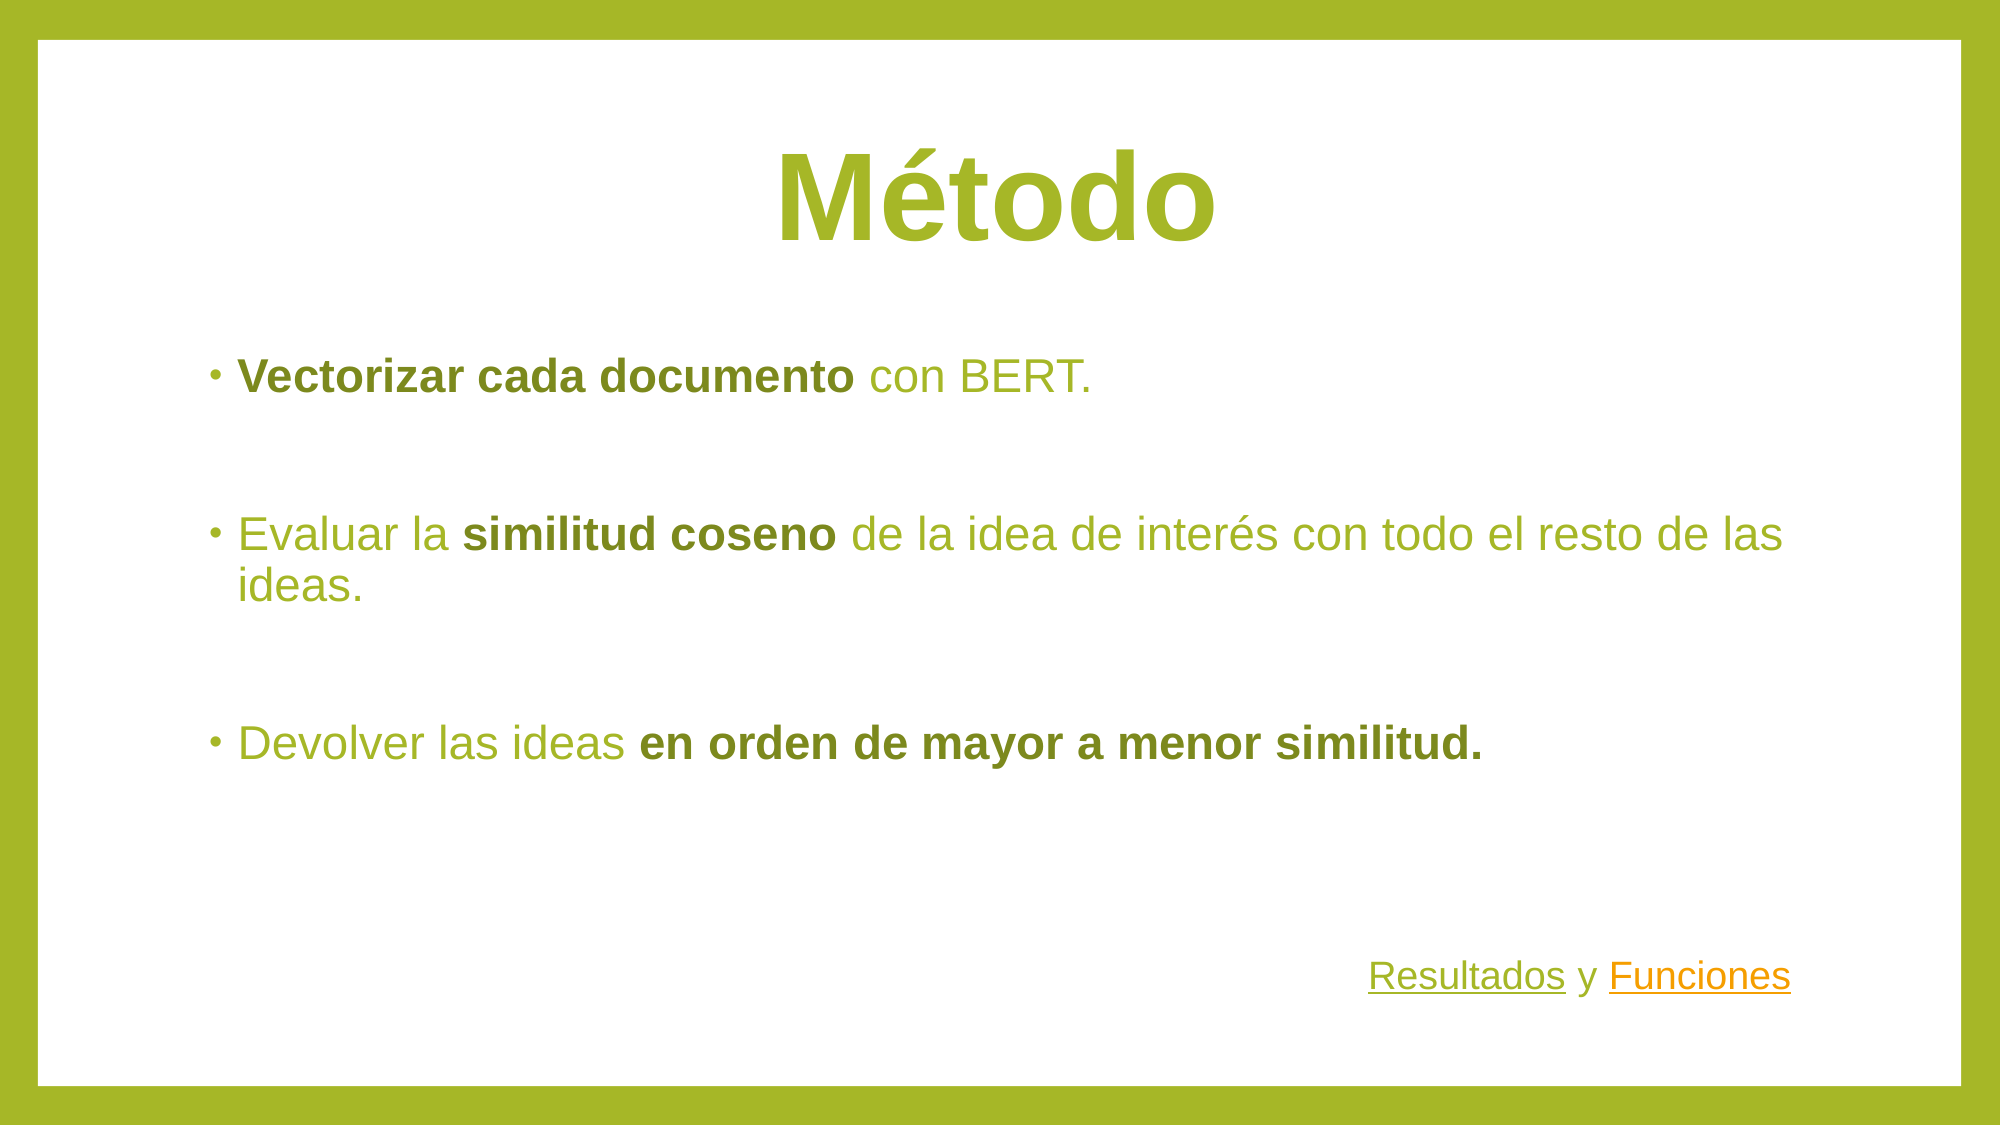

# Método
Vectorizar cada documento con BERT.

Evaluar la similitud coseno de la idea de interés con todo el resto de las ideas.

Devolver las ideas en orden de mayor a menor similitud.

Resultados y Funciones